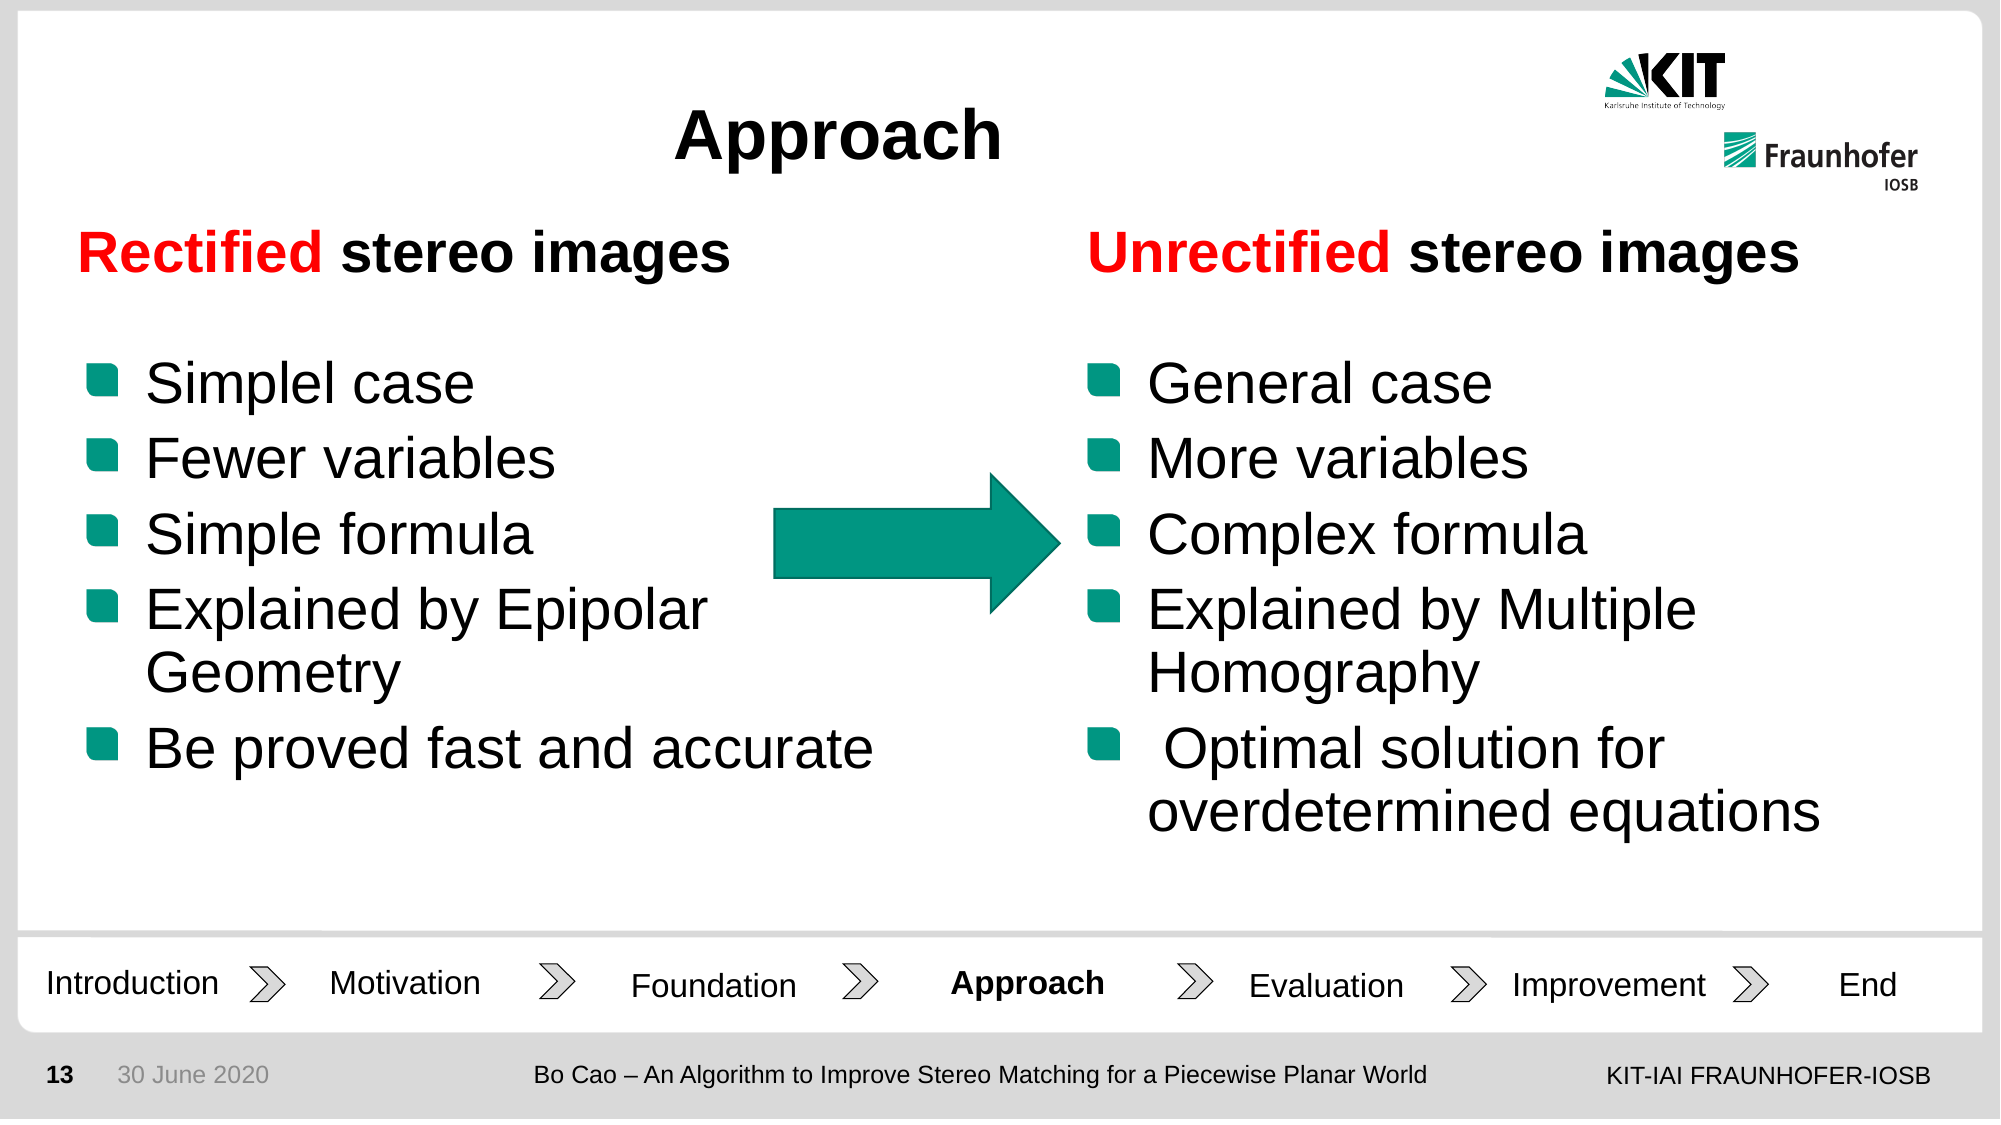

# Approach
Rectified stereo images
Unrectified stereo images
Simplel case
Fewer variables
Simple formula
Explained by Epipolar Geometry
Be proved fast and accurate

General case
More variables
Complex formula
Explained by Multiple Homography
 Optimal solution for overdetermined equations

Motivation
Improvement
End
Foundation
Evaluation

Introduction

Approach
13
30 June 2020